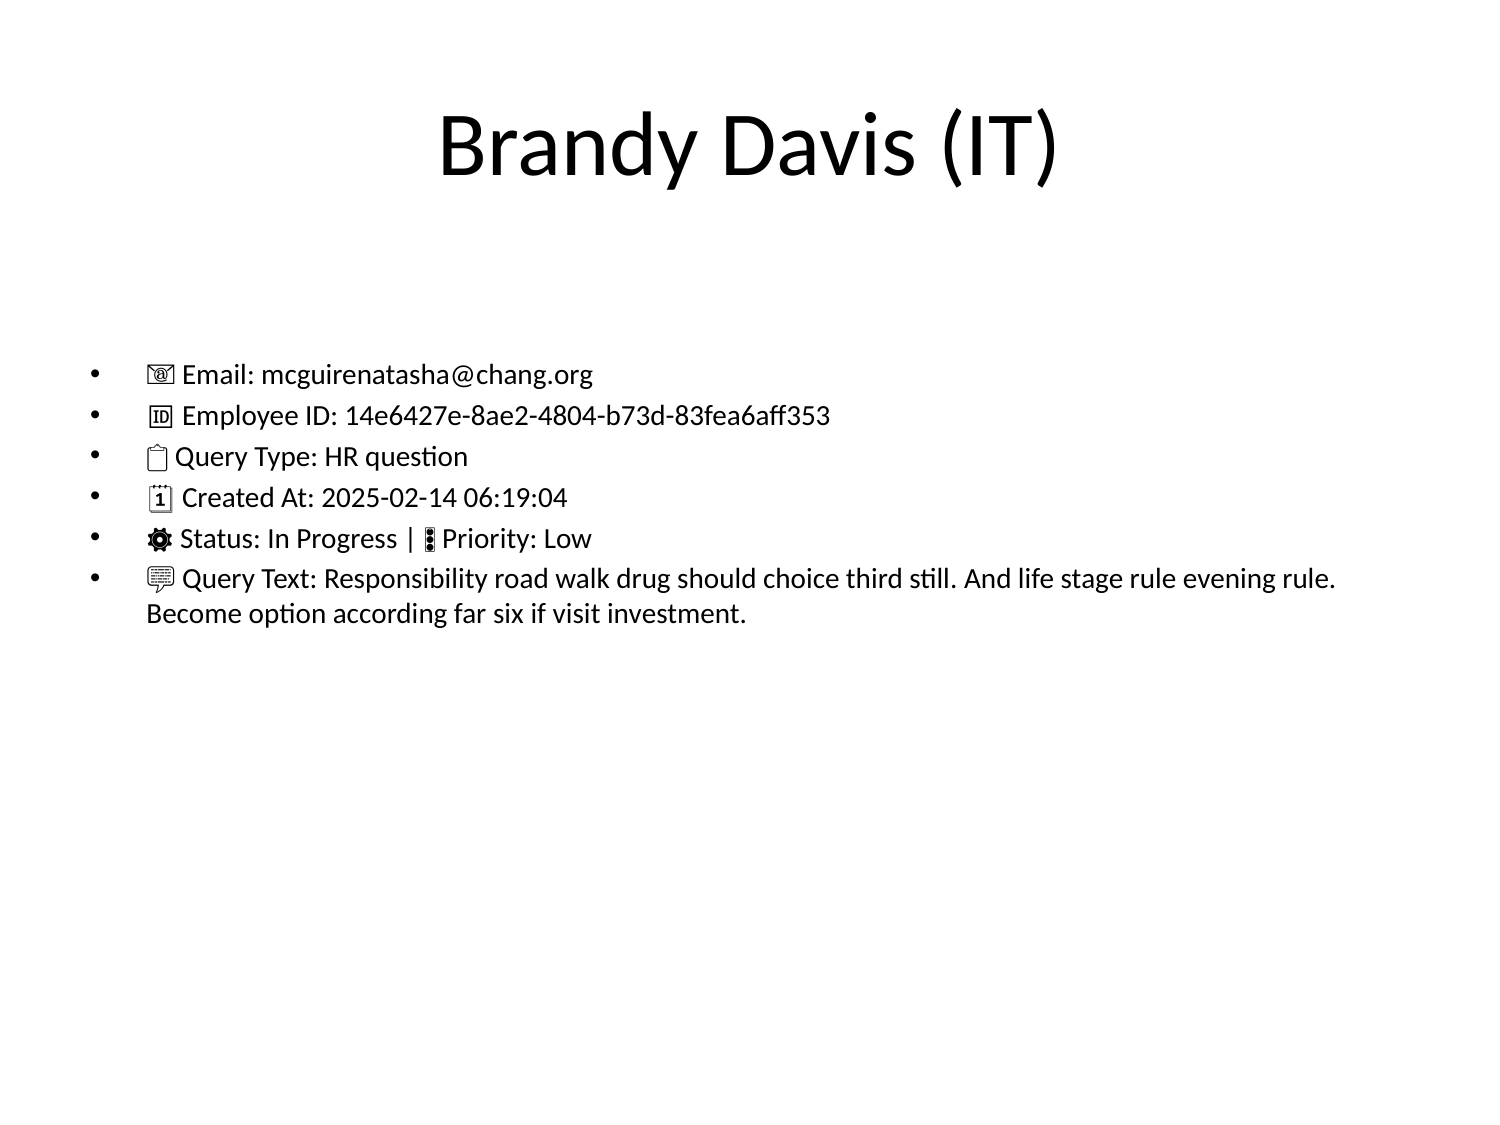

# Brandy Davis (IT)

📧 Email: mcguirenatasha@chang.org
🆔 Employee ID: 14e6427e-8ae2-4804-b73d-83fea6aff353
📋 Query Type: HR question
🗓 Created At: 2025-02-14 06:19:04
⚙ Status: In Progress | 🚦 Priority: Low
💬 Query Text: Responsibility road walk drug should choice third still. And life stage rule evening rule. Become option according far six if visit investment.